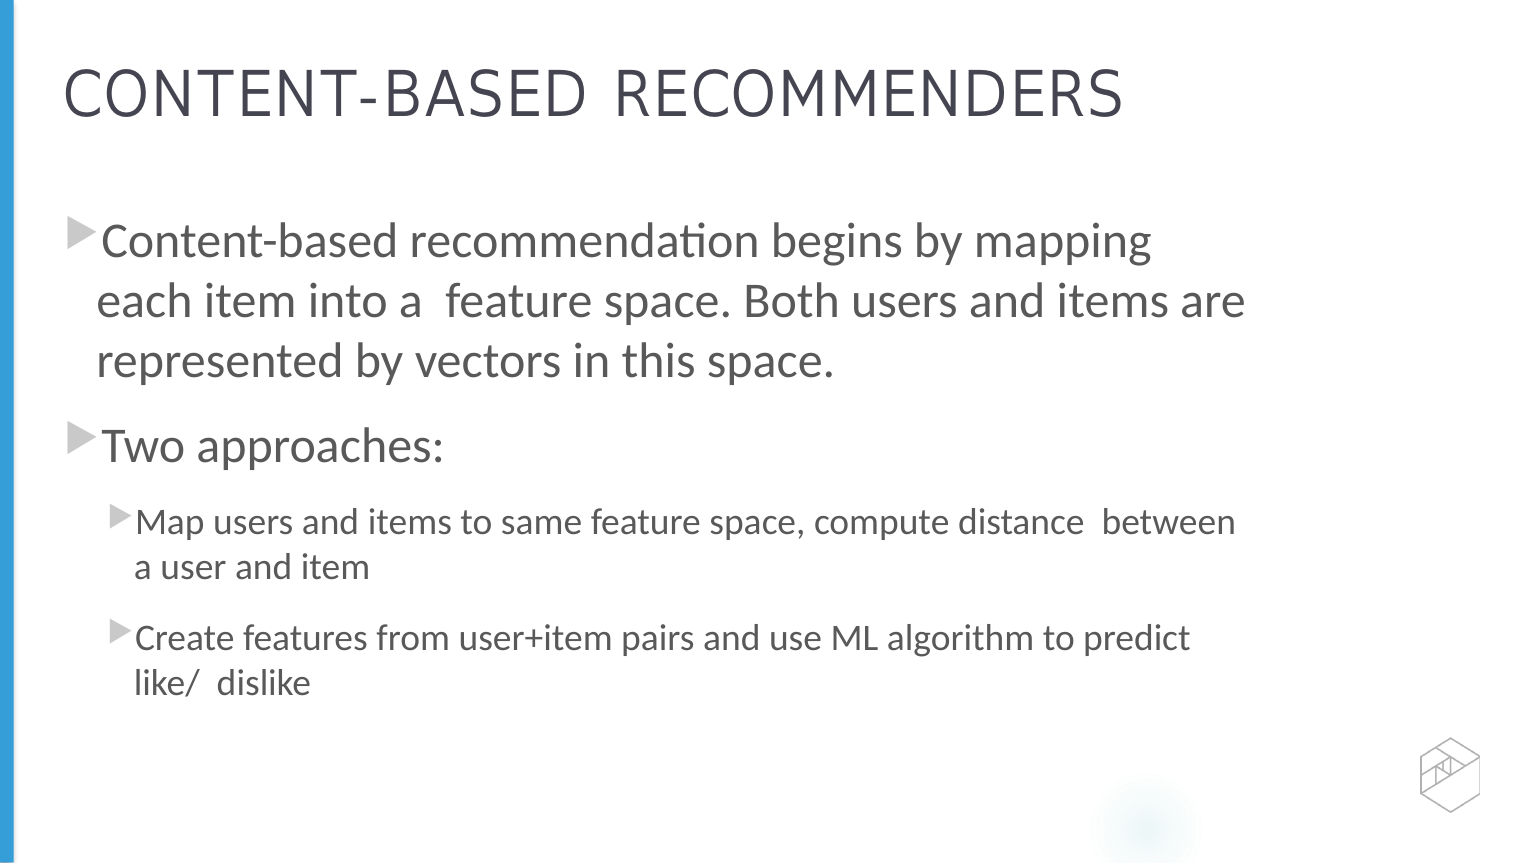

# CONTENT-BASED RECOMMENDERS
Content-based recommendation begins by mapping each item into a  feature space. Both users and items are represented by vectors in this space.
Two approaches:
Map users and items to same feature space, compute distance  between a user and item
Create features from user+item pairs and use ML algorithm to predict like/  dislike